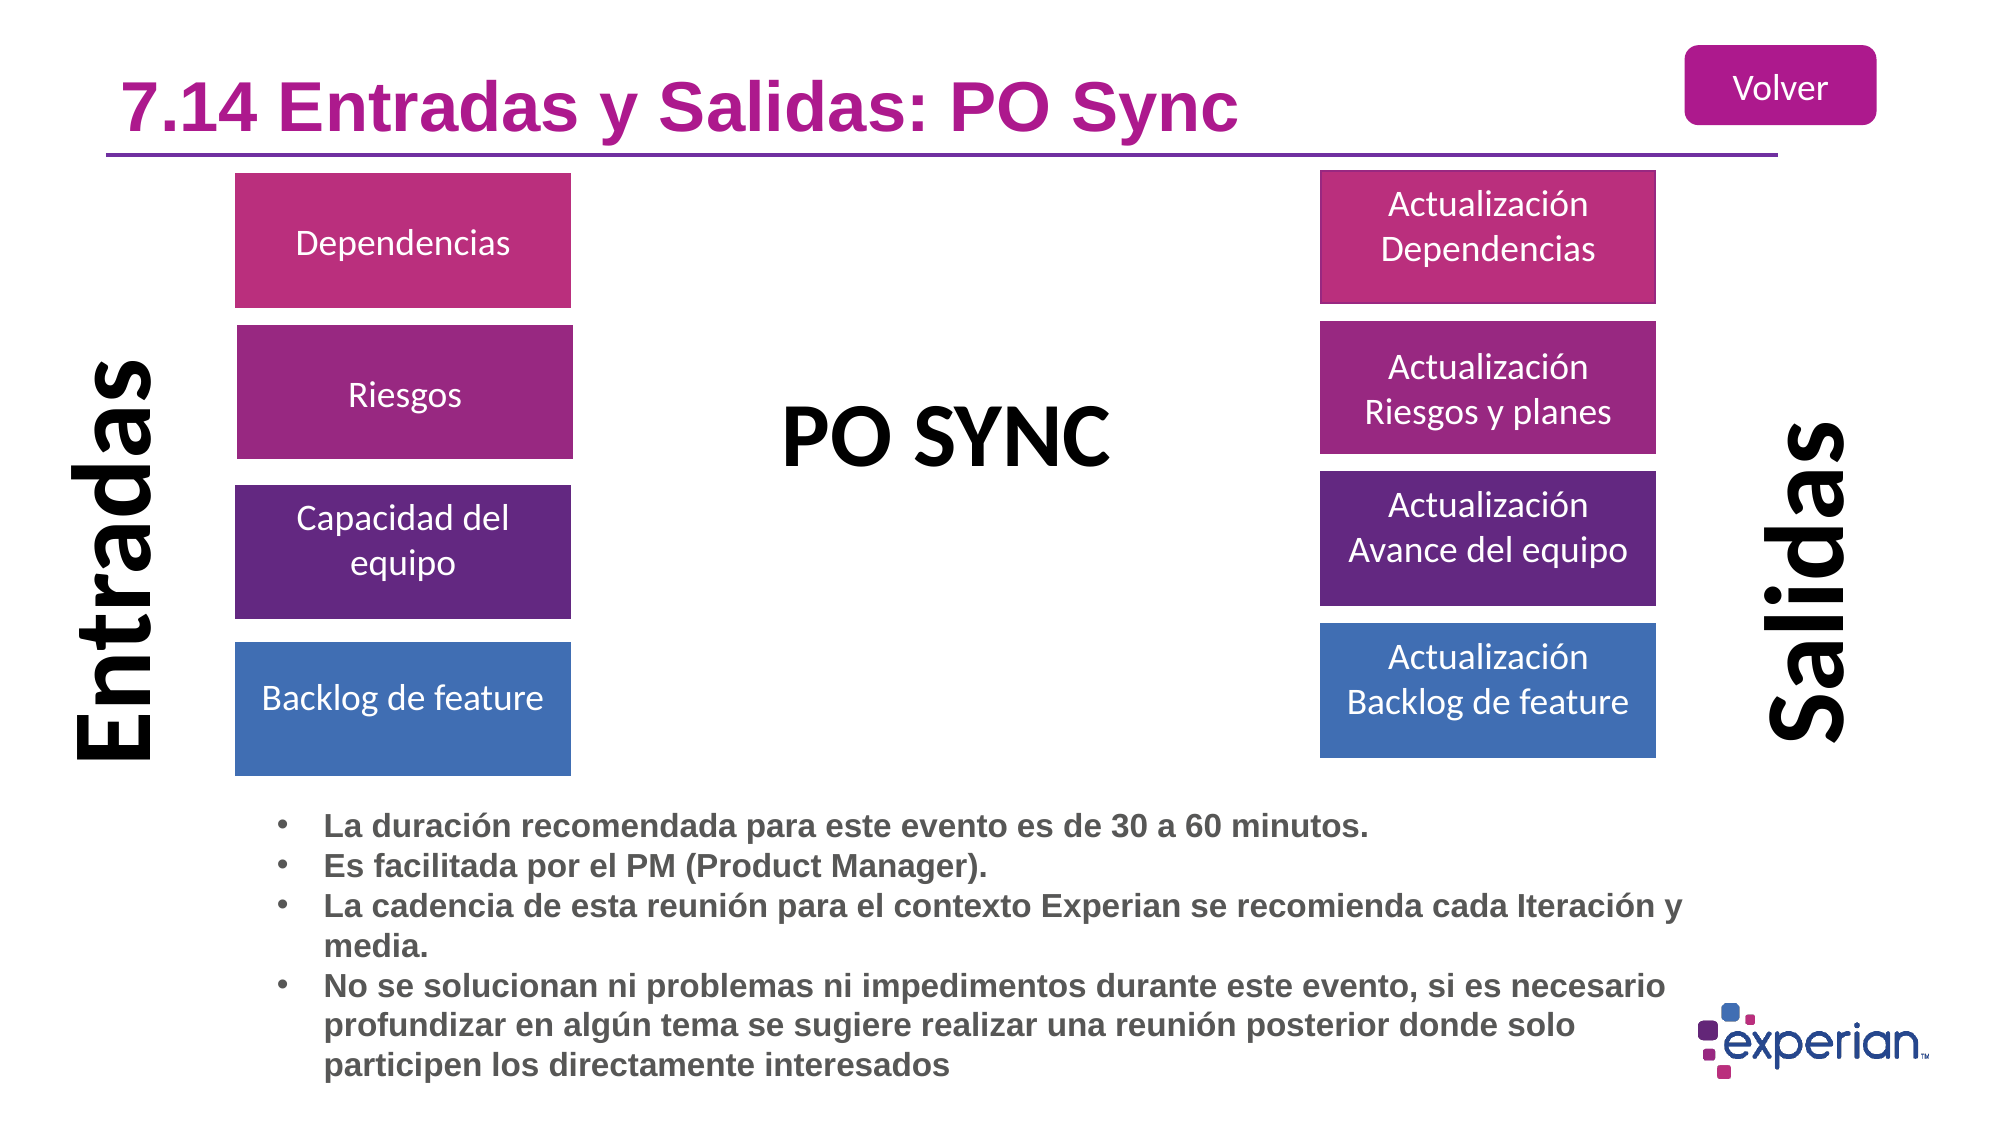

Volver
7.14 Entradas y Salidas: PO Sync
Actualización Dependencias

Dependencias
Actualización Riesgos y planes
Riesgos
PO SYNC
Actualización Avance del equipo

Capacidad del equipo

Entradas
Salidas
Actualización Backlog de feature

Backlog de feature

La duración recomendada para este evento es de 30 a 60 minutos.
Es facilitada por el PM (Product Manager).
La cadencia de esta reunión para el contexto Experian se recomienda cada Iteración y media.
No se solucionan ni problemas ni impedimentos durante este evento, si es necesario profundizar en algún tema se sugiere realizar una reunión posterior donde solo participen los directamente interesados